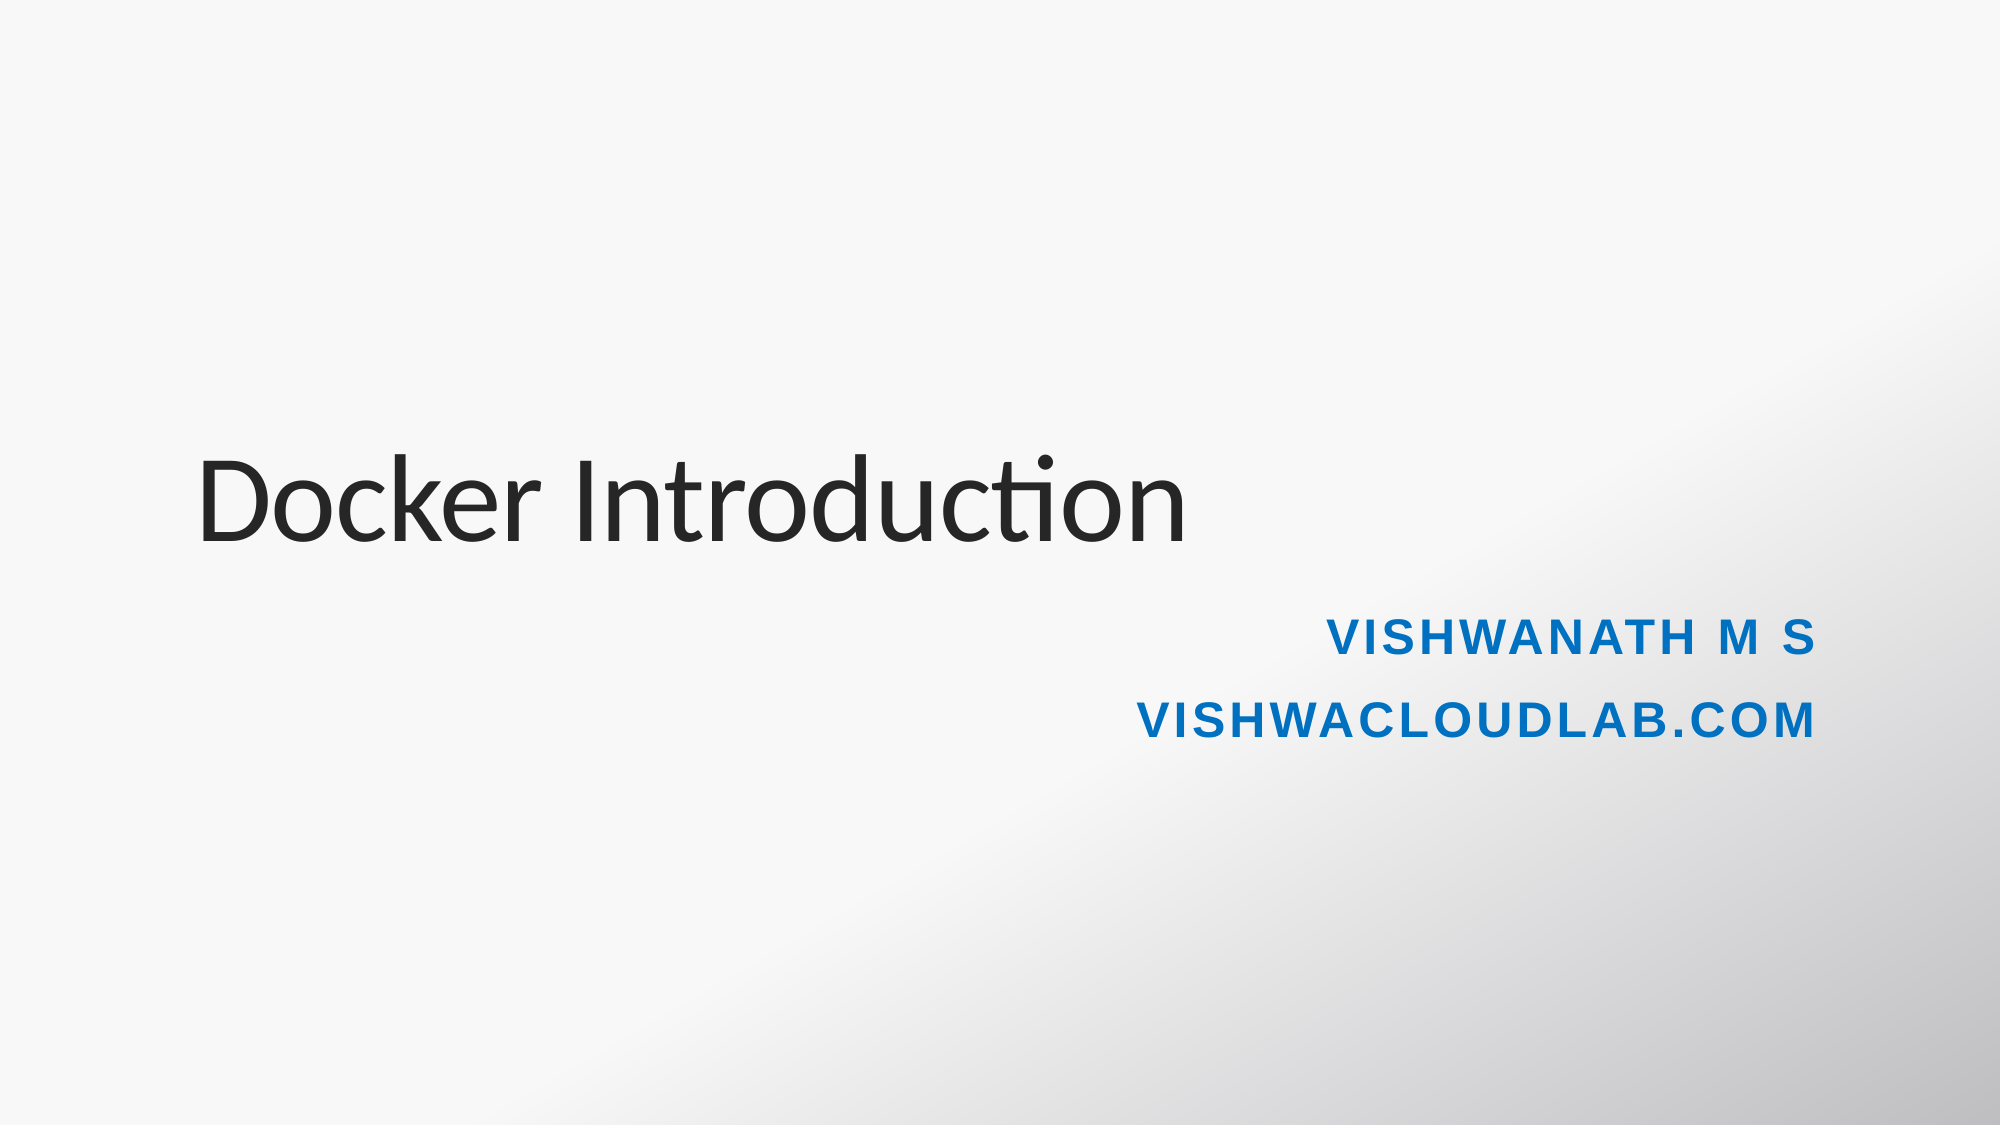

# Docker Introduction
VishwanaTH m s
VISHWACLOUDLAB.com